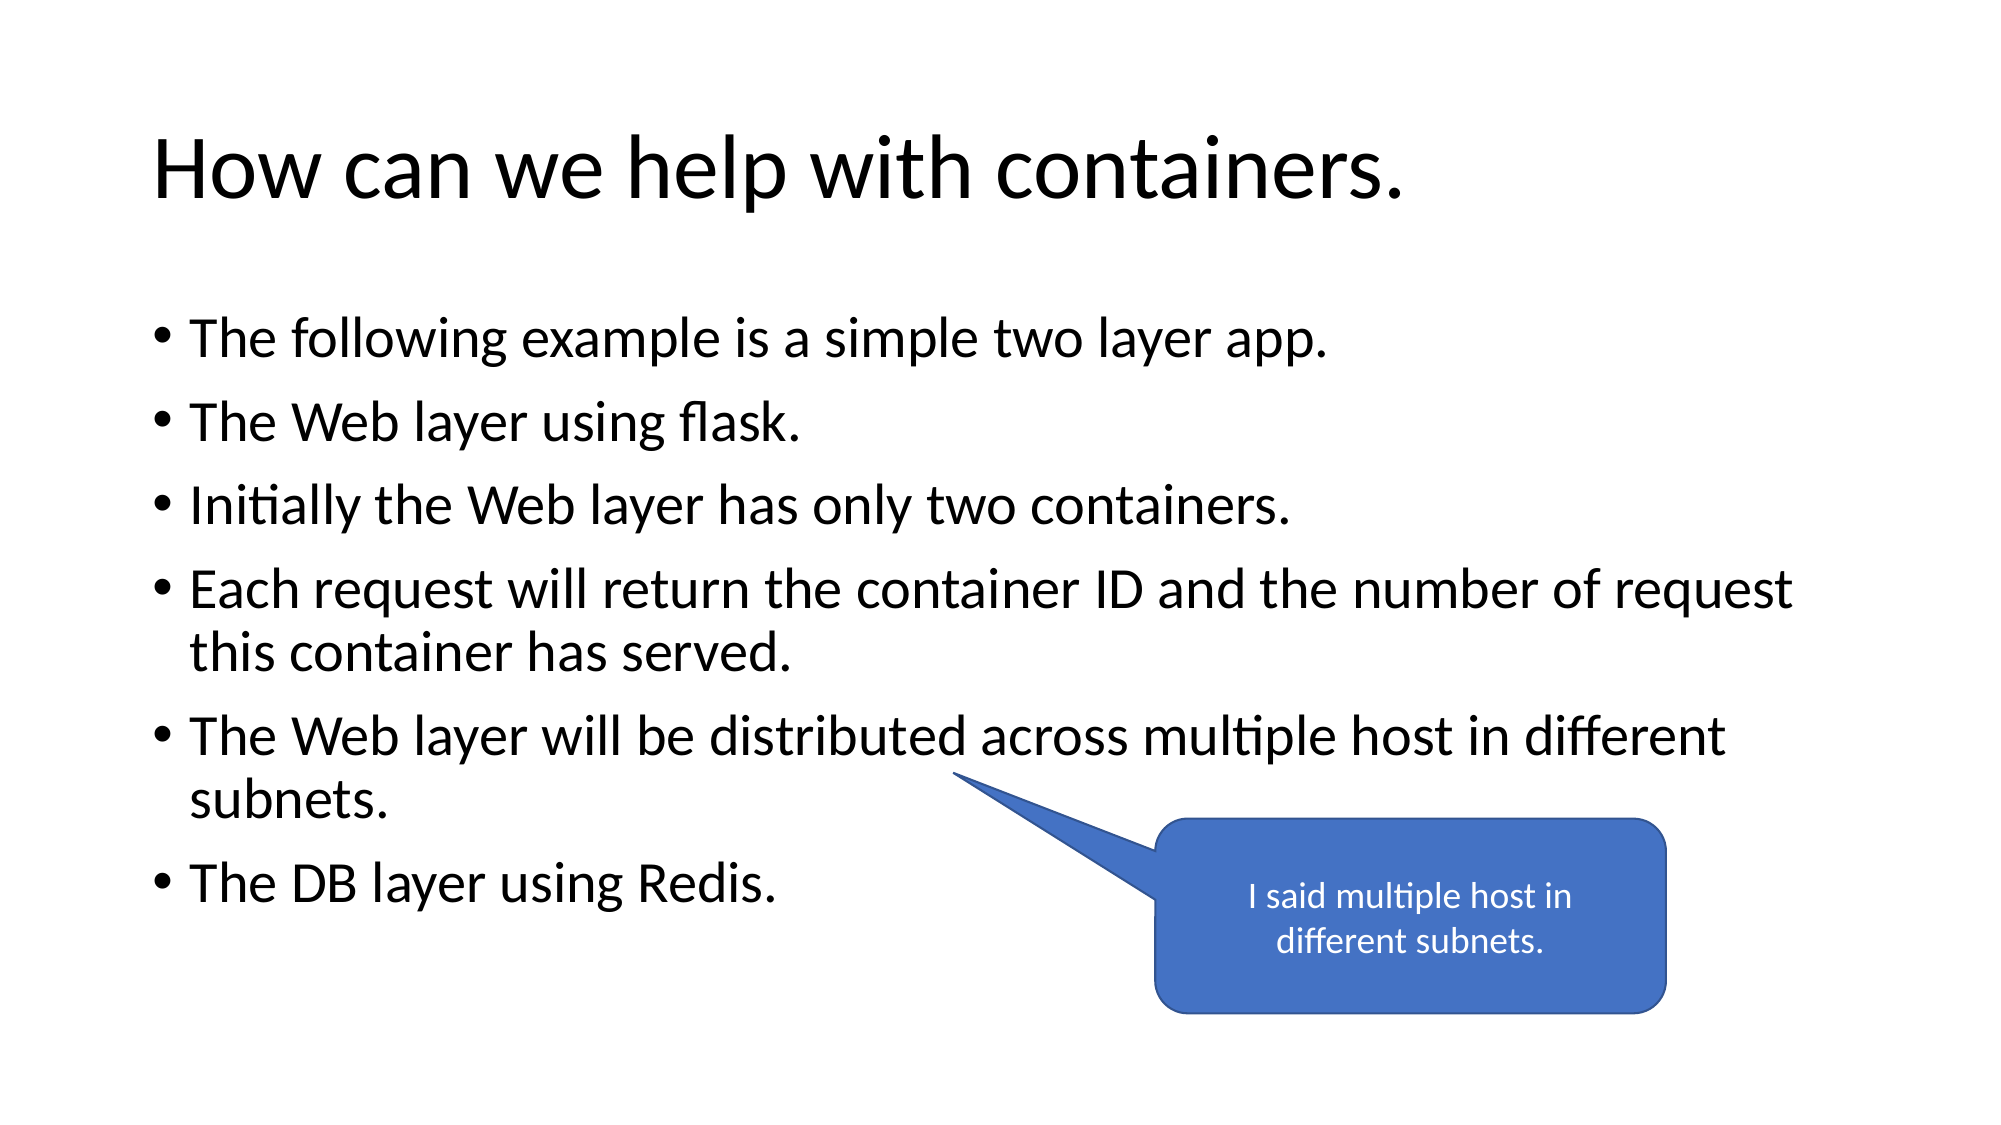

# How can we help with containers.
The following example is a simple two layer app.
The Web layer using flask.
Initially the Web layer has only two containers.
Each request will return the container ID and the number of request this container has served.
The Web layer will be distributed across multiple host in different subnets.
The DB layer using Redis.
I said multiple host in different subnets.